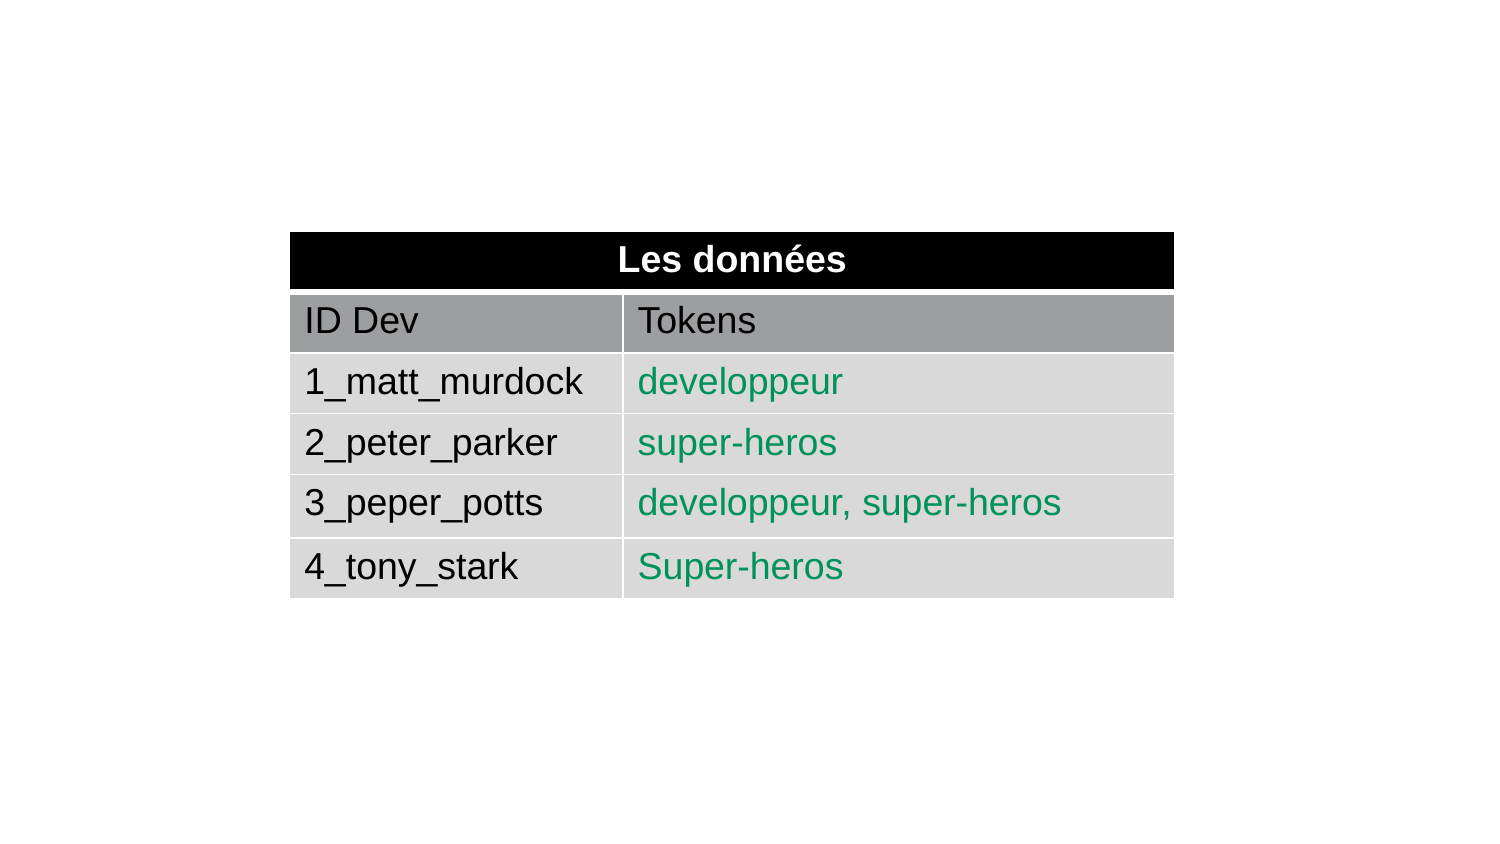

| Les données |  |
| --- | --- |
| ID Dev | Tokens |
| 1\_matt\_murdock | developpeur |
| 2\_peter\_parker | super-heros |
| 3\_peper\_potts | developpeur, super-heros |
| 4\_tony\_stark | Super-heros |